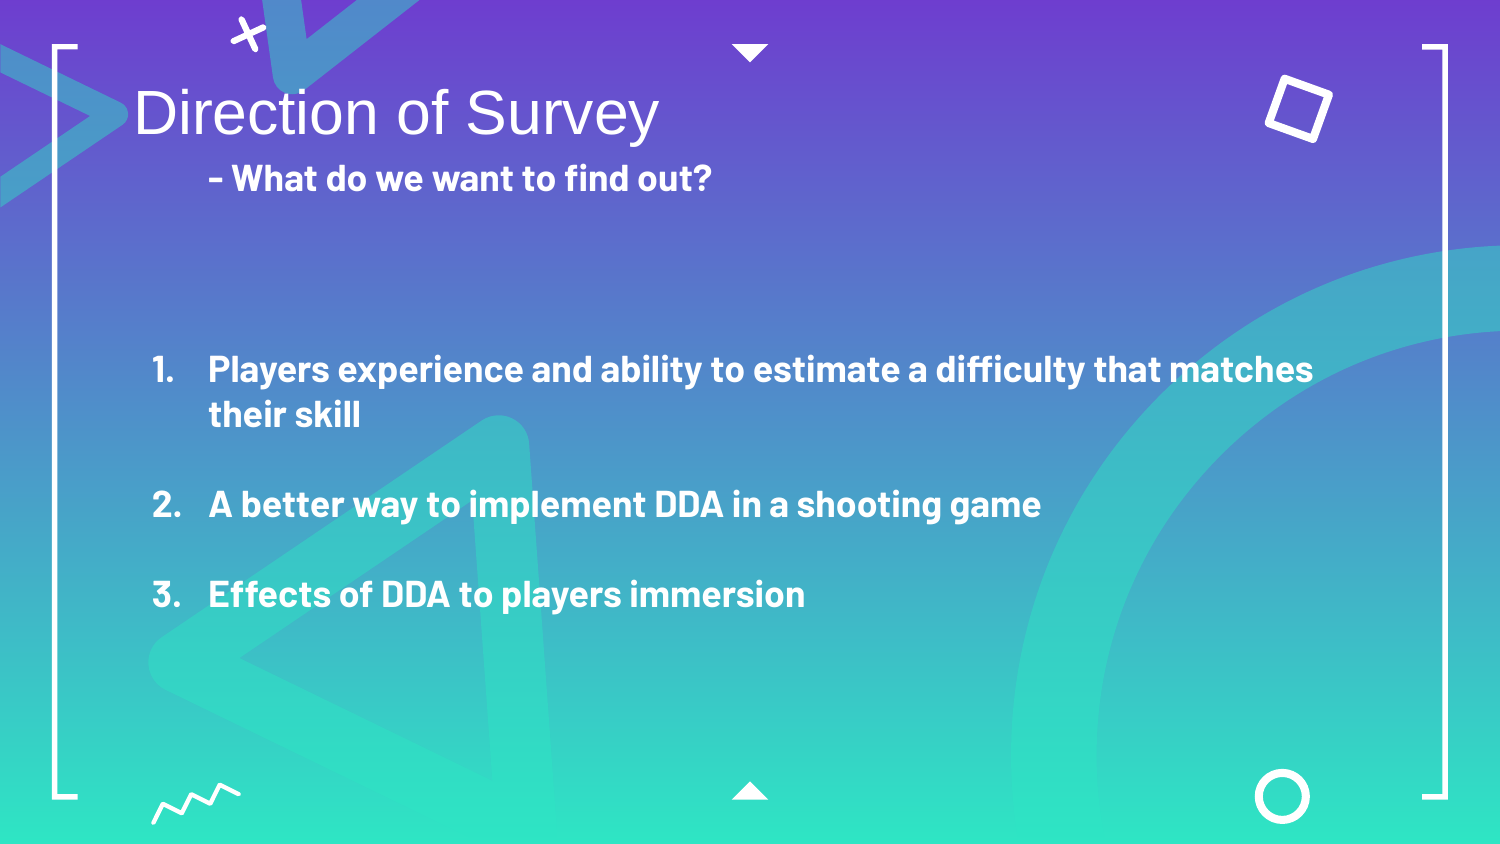

# Direction of Survey
- What do we want to find out?

Players experience and ability to estimate a difficulty that matches their skill
A better way to implement DDA in a shooting game
Effects of DDA to players immersion